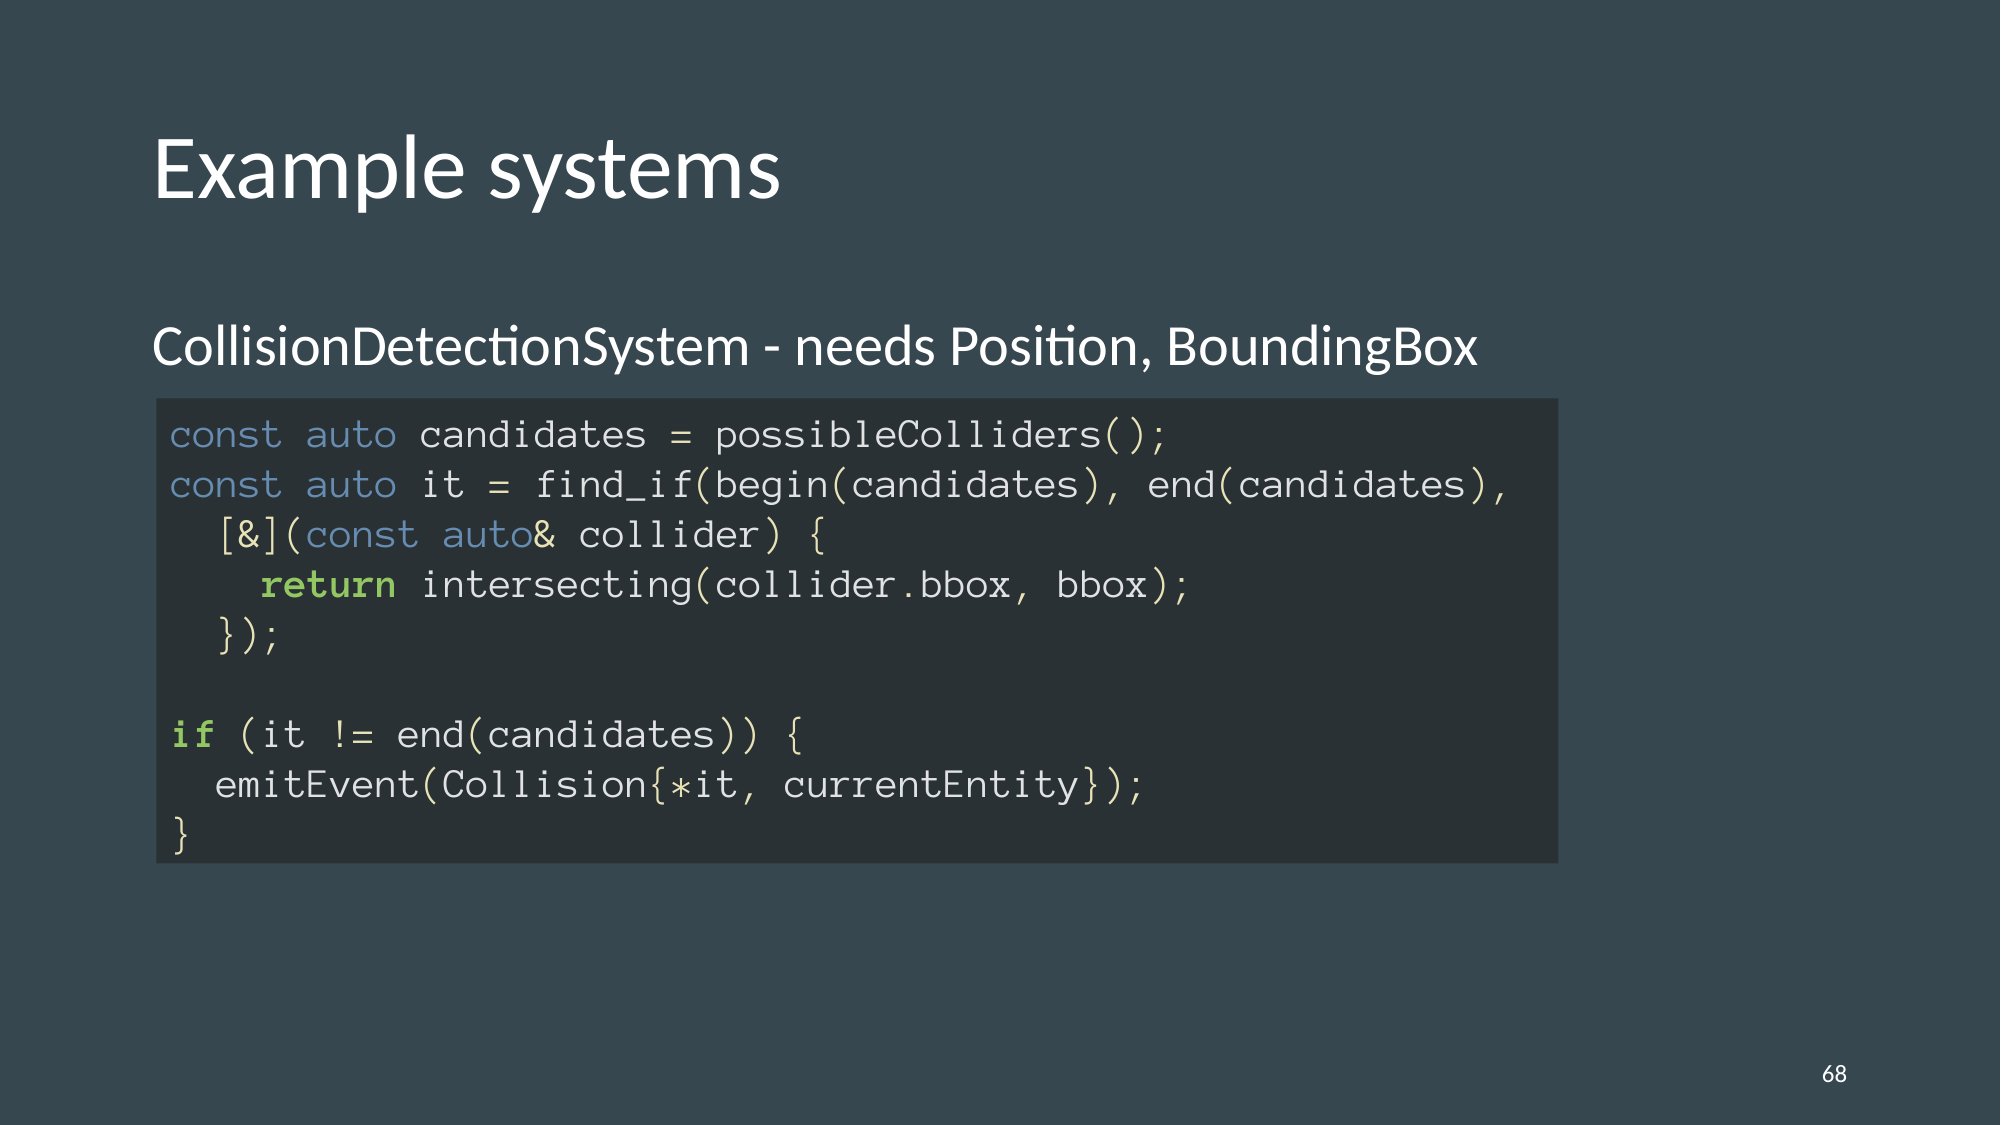

# Example systems
CollisionDetectionSystem - needs Position, BoundingBox

const auto candidates = possibleColliders();
const auto it = find_if(begin(candidates), end(candidates),
  [&](const auto& collider) {
    return intersecting(collider.bbox, bbox);
  });

if (it != end(candidates)) {
  emitEvent(Collision{*it, currentEntity});
}
68